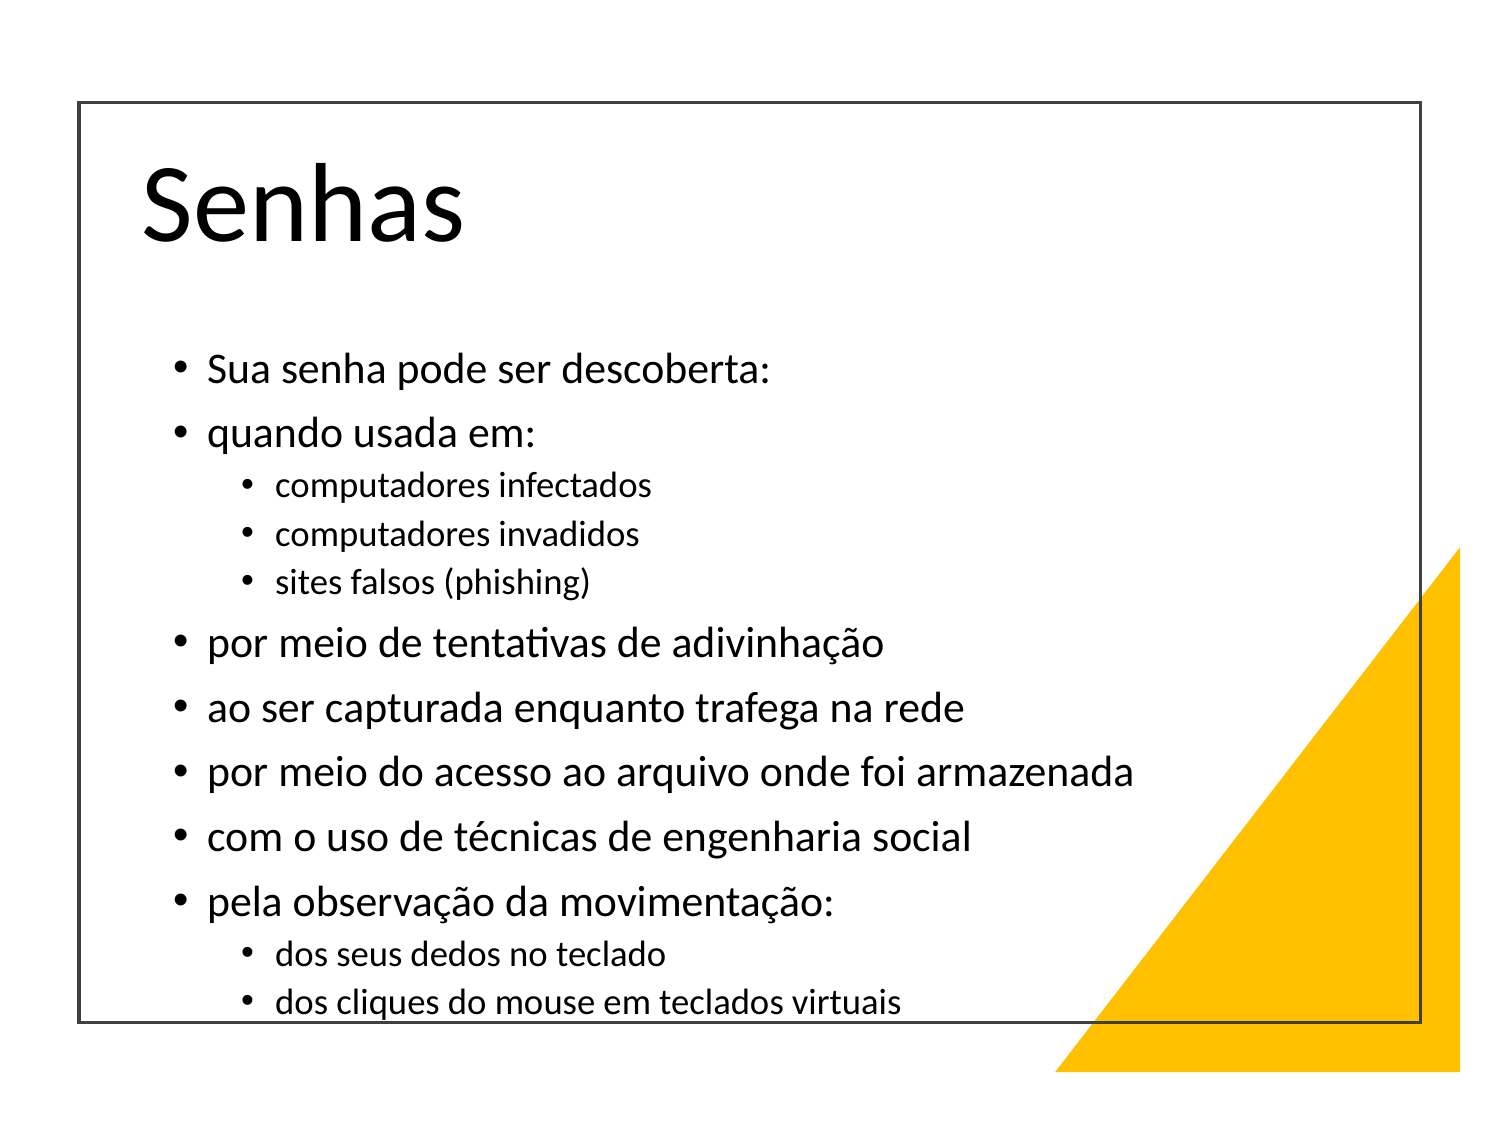

# Senhas

Sua senha pode ser descoberta:
quando usada em:
computadores infectados
computadores invadidos
sites falsos (phishing)
por meio de tentativas de adivinhação
ao ser capturada enquanto trafega na rede
por meio do acesso ao arquivo onde foi armazenada
com o uso de técnicas de engenharia social
pela observação da movimentação:
dos seus dedos no teclado
dos cliques do mouse em teclados virtuais